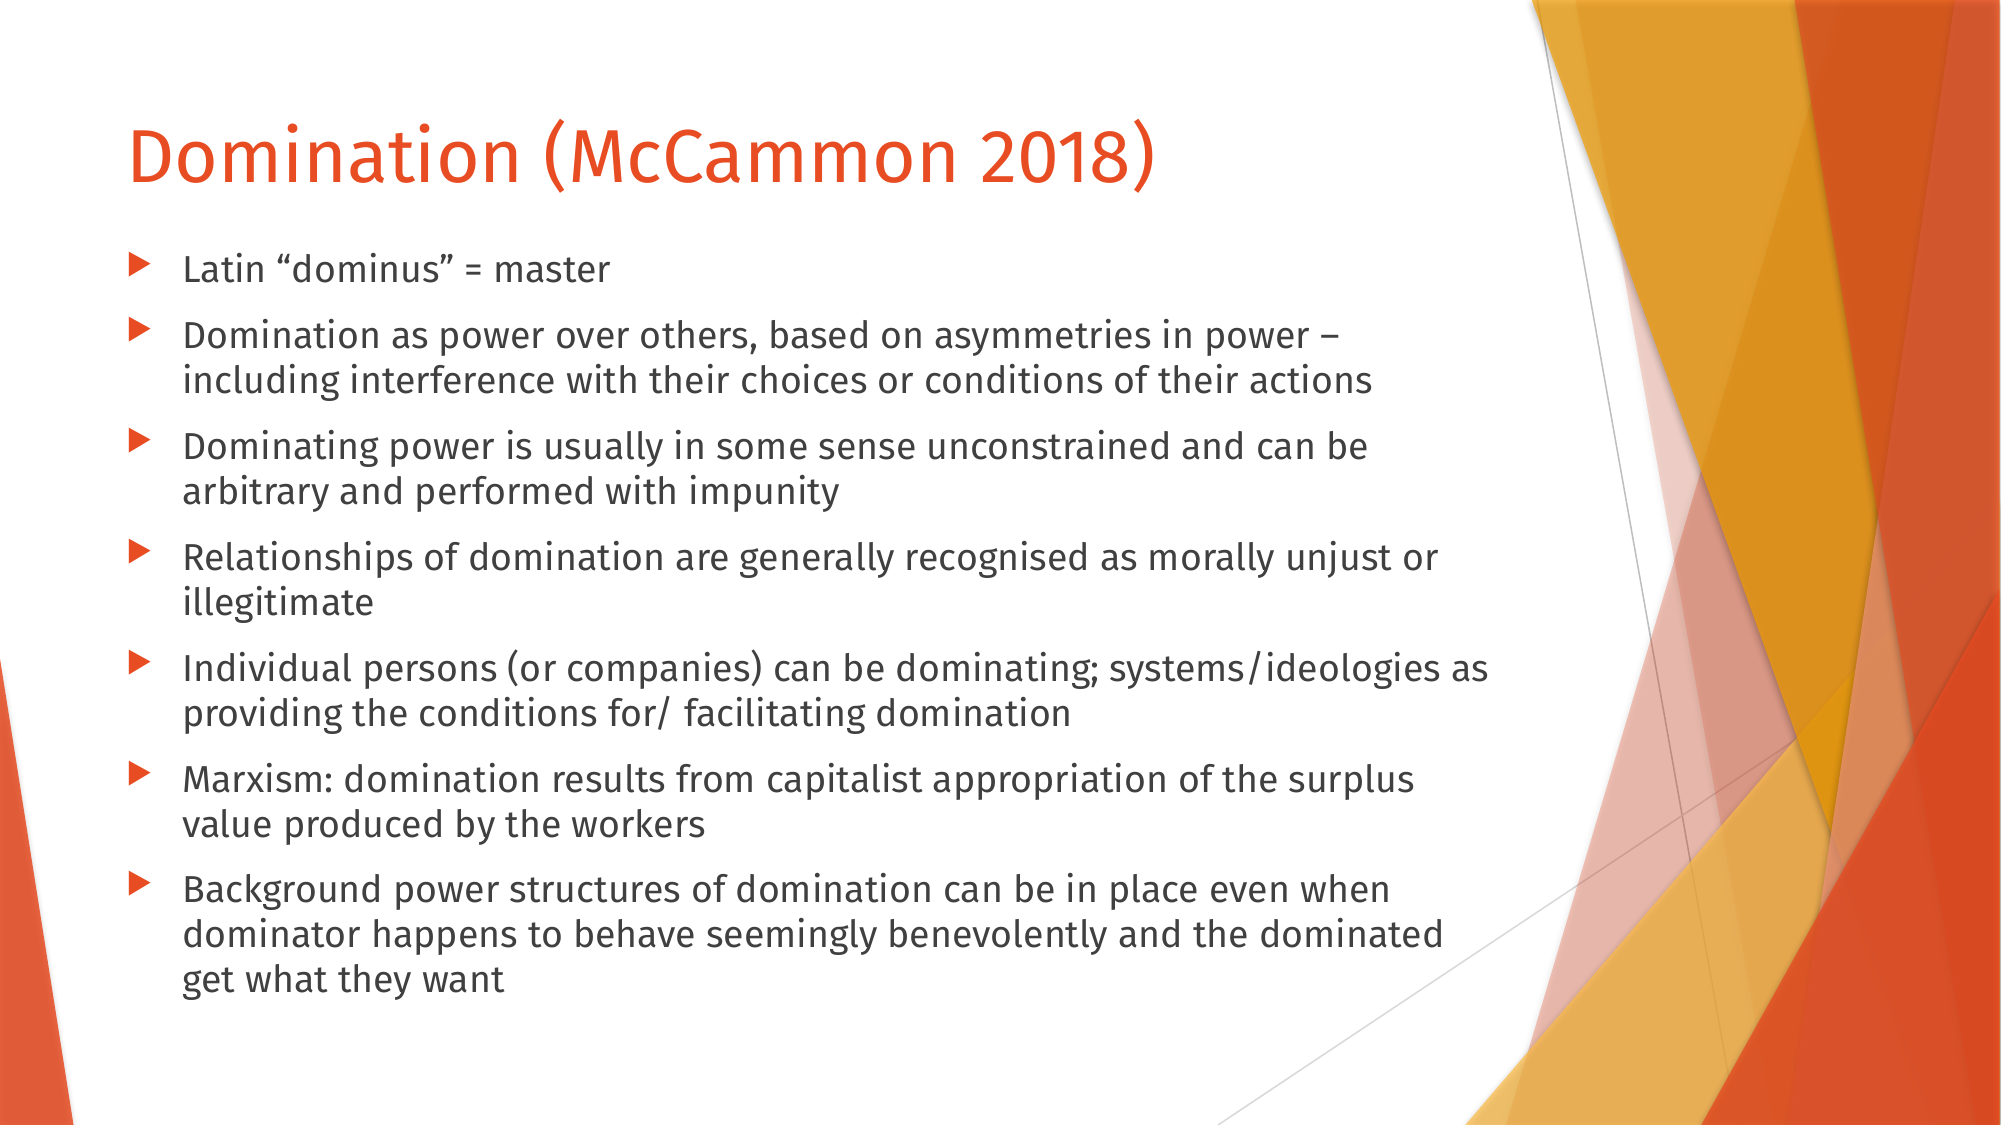

# Domination (McCammon 2018)
Latin “dominus” = master
Domination as power over others, based on asymmetries in power – including interference with their choices or conditions of their actions
Dominating power is usually in some sense unconstrained and can be arbitrary and performed with impunity
Relationships of domination are generally recognised as morally unjust or illegitimate
Individual persons (or companies) can be dominating; systems/ideologies as providing the conditions for/ facilitating domination
Marxism: domination results from capitalist appropriation of the surplus value produced by the workers
Background power structures of domination can be in place even when dominator happens to behave seemingly benevolently and the dominated get what they want